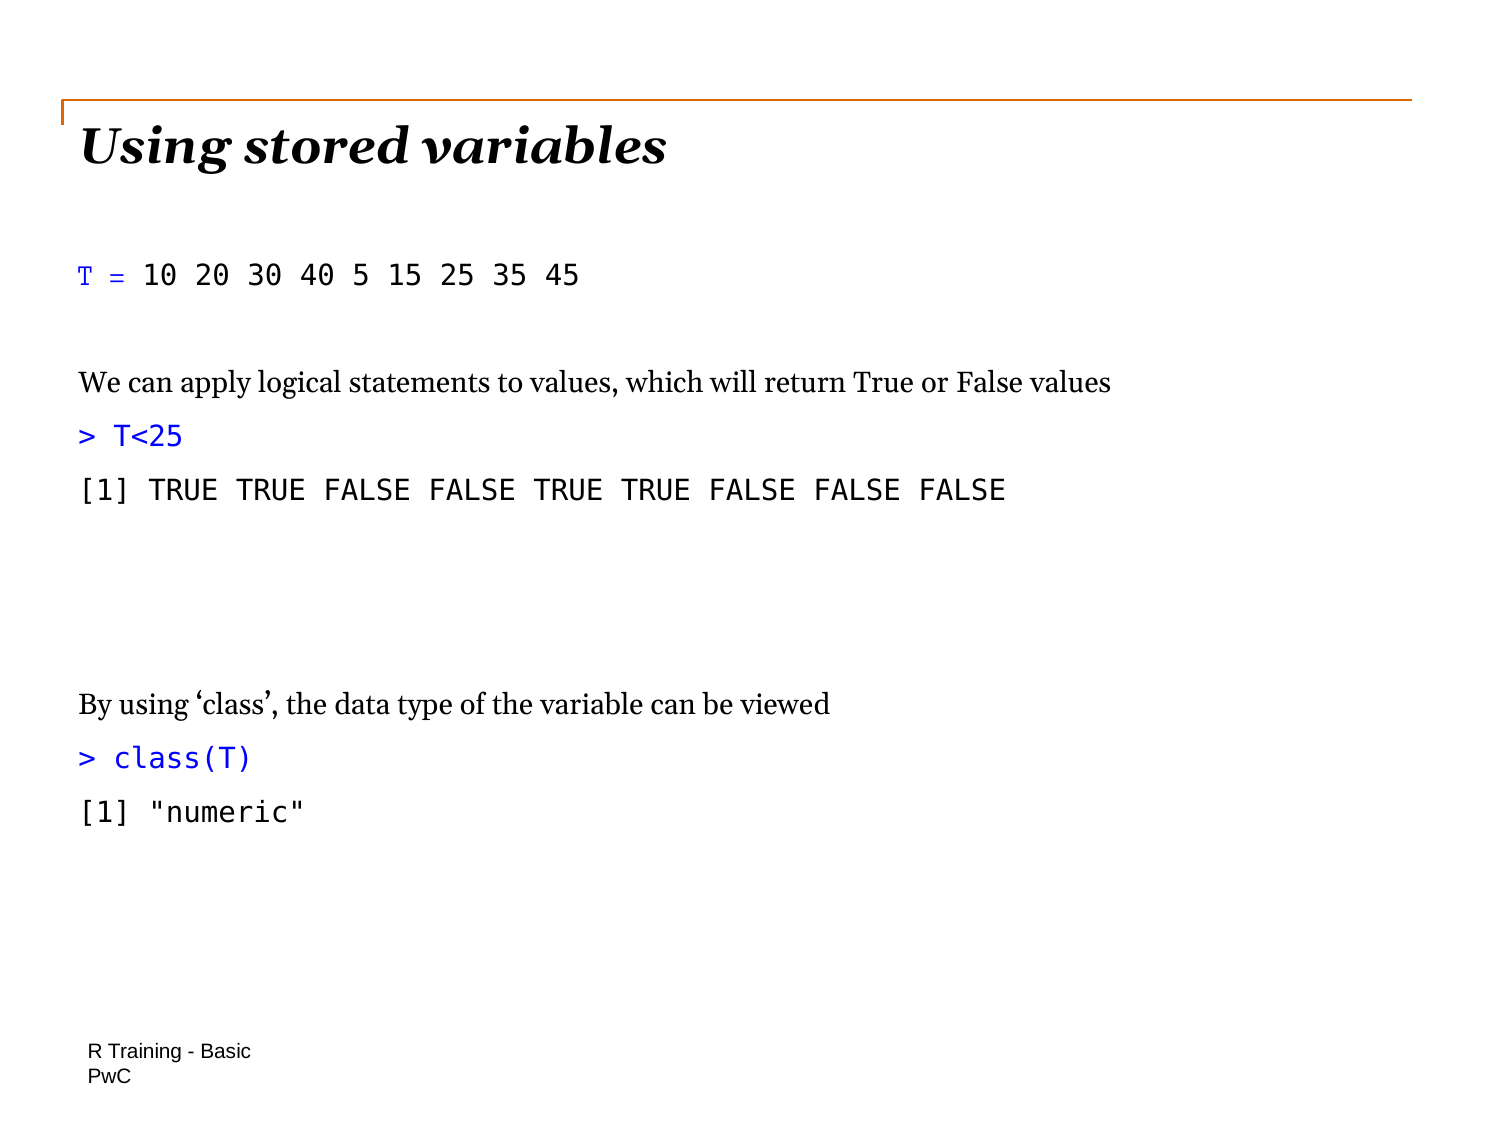

# Using stored variables

T = 10 20 30 40 5 15 25 35 45

We can apply logical statements to values, which will return True or False values
> T<25
[1] TRUE TRUE FALSE FALSE TRUE TRUE FALSE FALSE FALSE

By using ‘class’, the data type of the variable can be viewed
> class(T)
[1] "numeric"

R Training - Basic